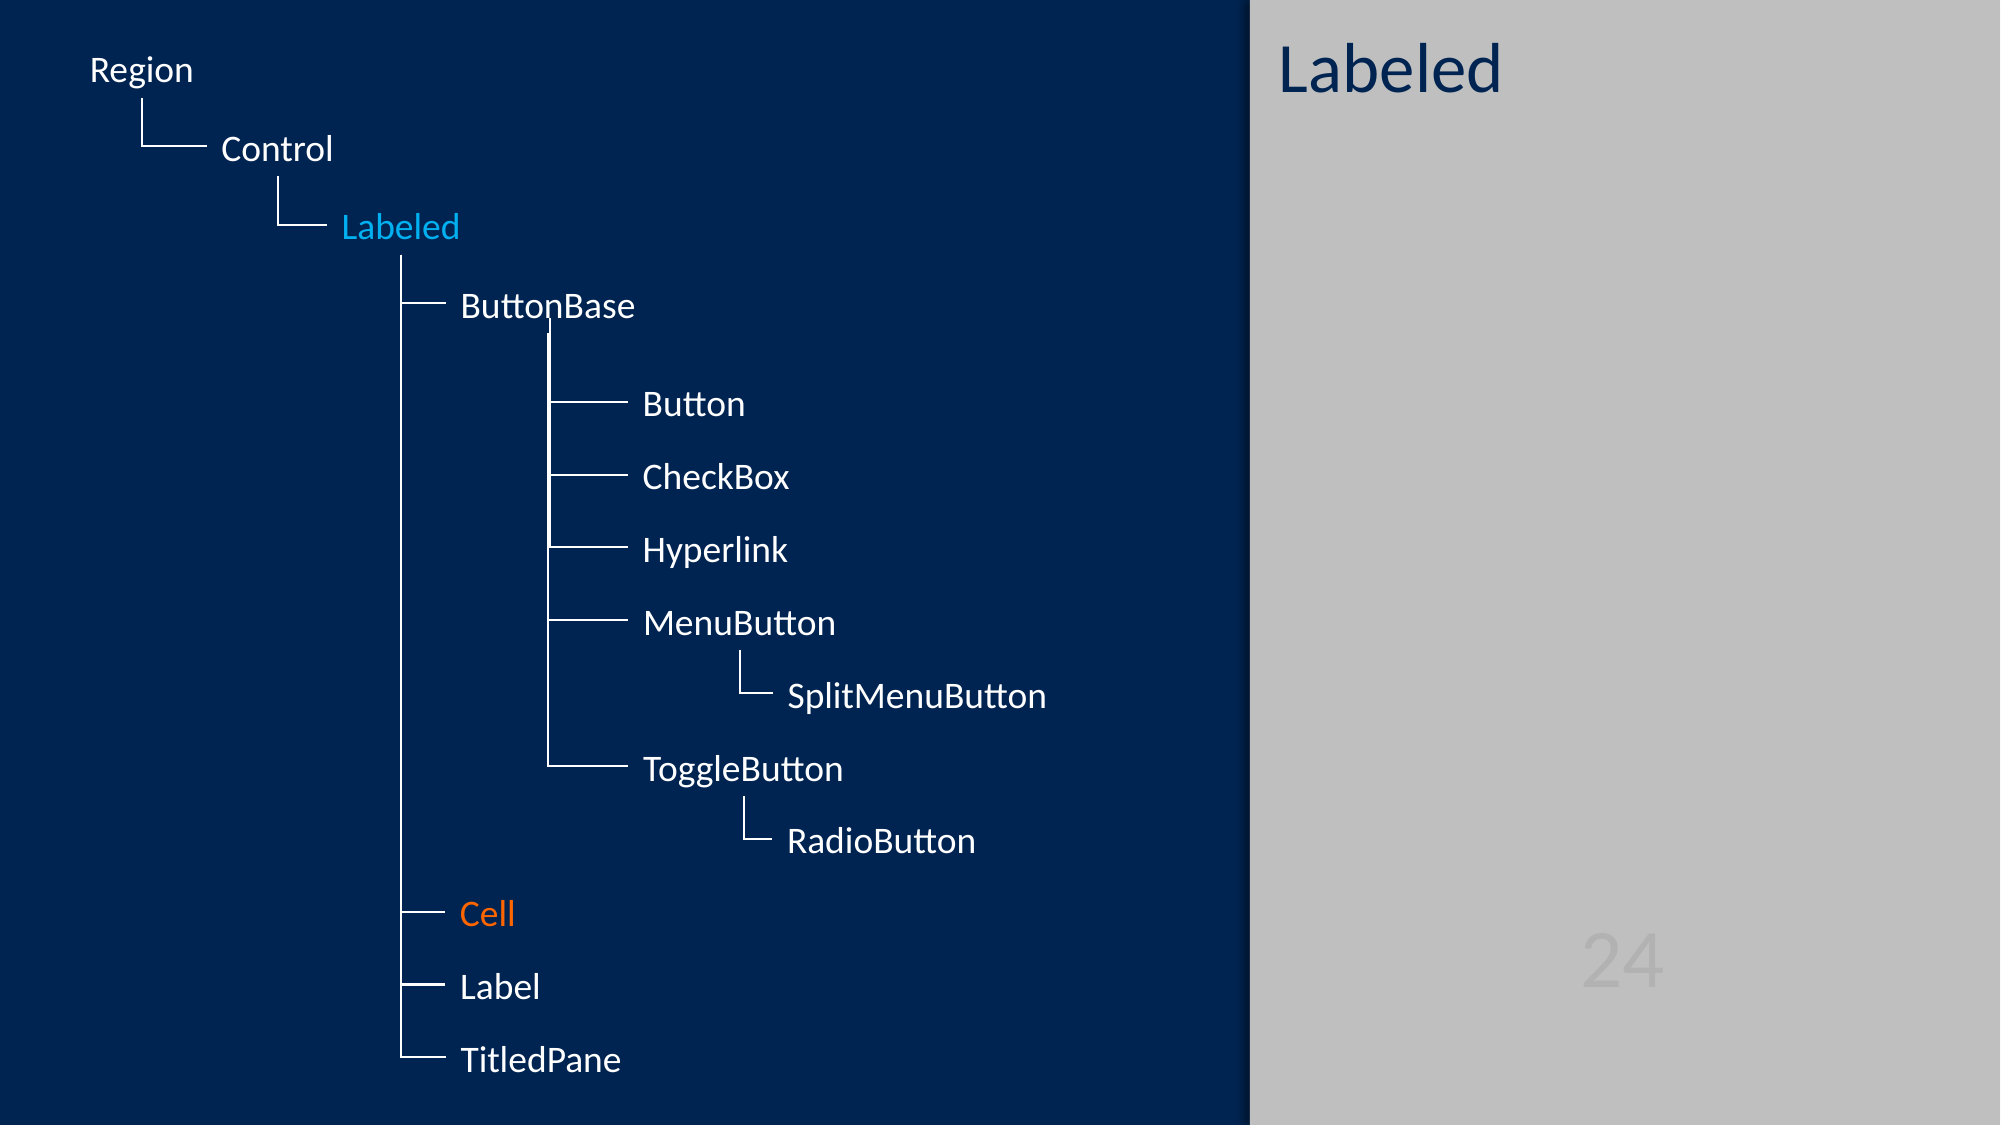

# Labeled
Region
Control
Labeled

ButtonBase
Button
CheckBox
Hyperlink
MenuButton
SplitMenuButton
ToggleButton
RadioButton
Cell
Label
TitledPane